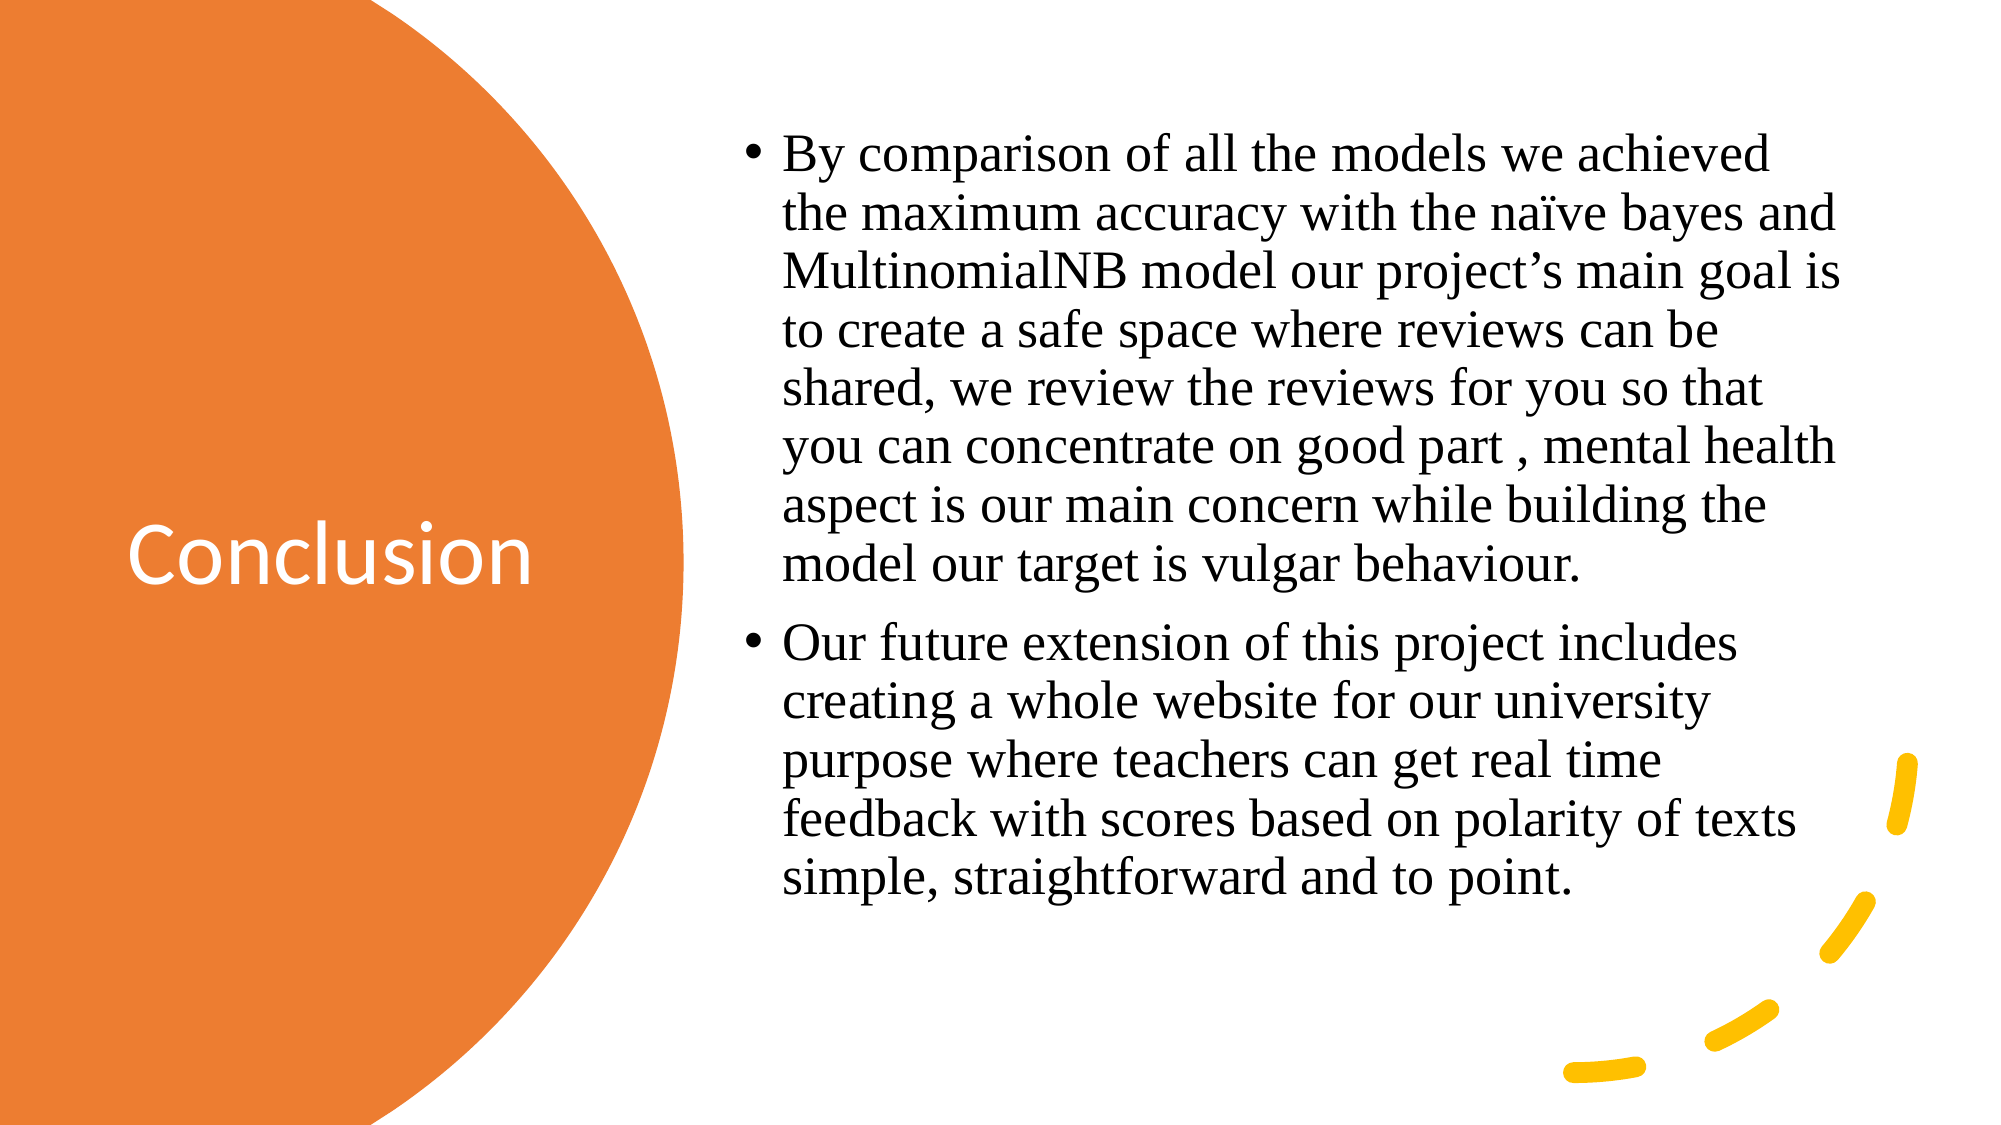

By comparison of all the models we achieved the maximum accuracy with the naïve bayes and MultinomialNB model our project’s main goal is to create a safe space where reviews can be shared, we review the reviews for you so that you can concentrate on good part , mental health aspect is our main concern while building the model our target is vulgar behaviour.
Our future extension of this project includes creating a whole website for our university purpose where teachers can get real time feedback with scores based on polarity of texts simple, straightforward and to point.

# Conclusion